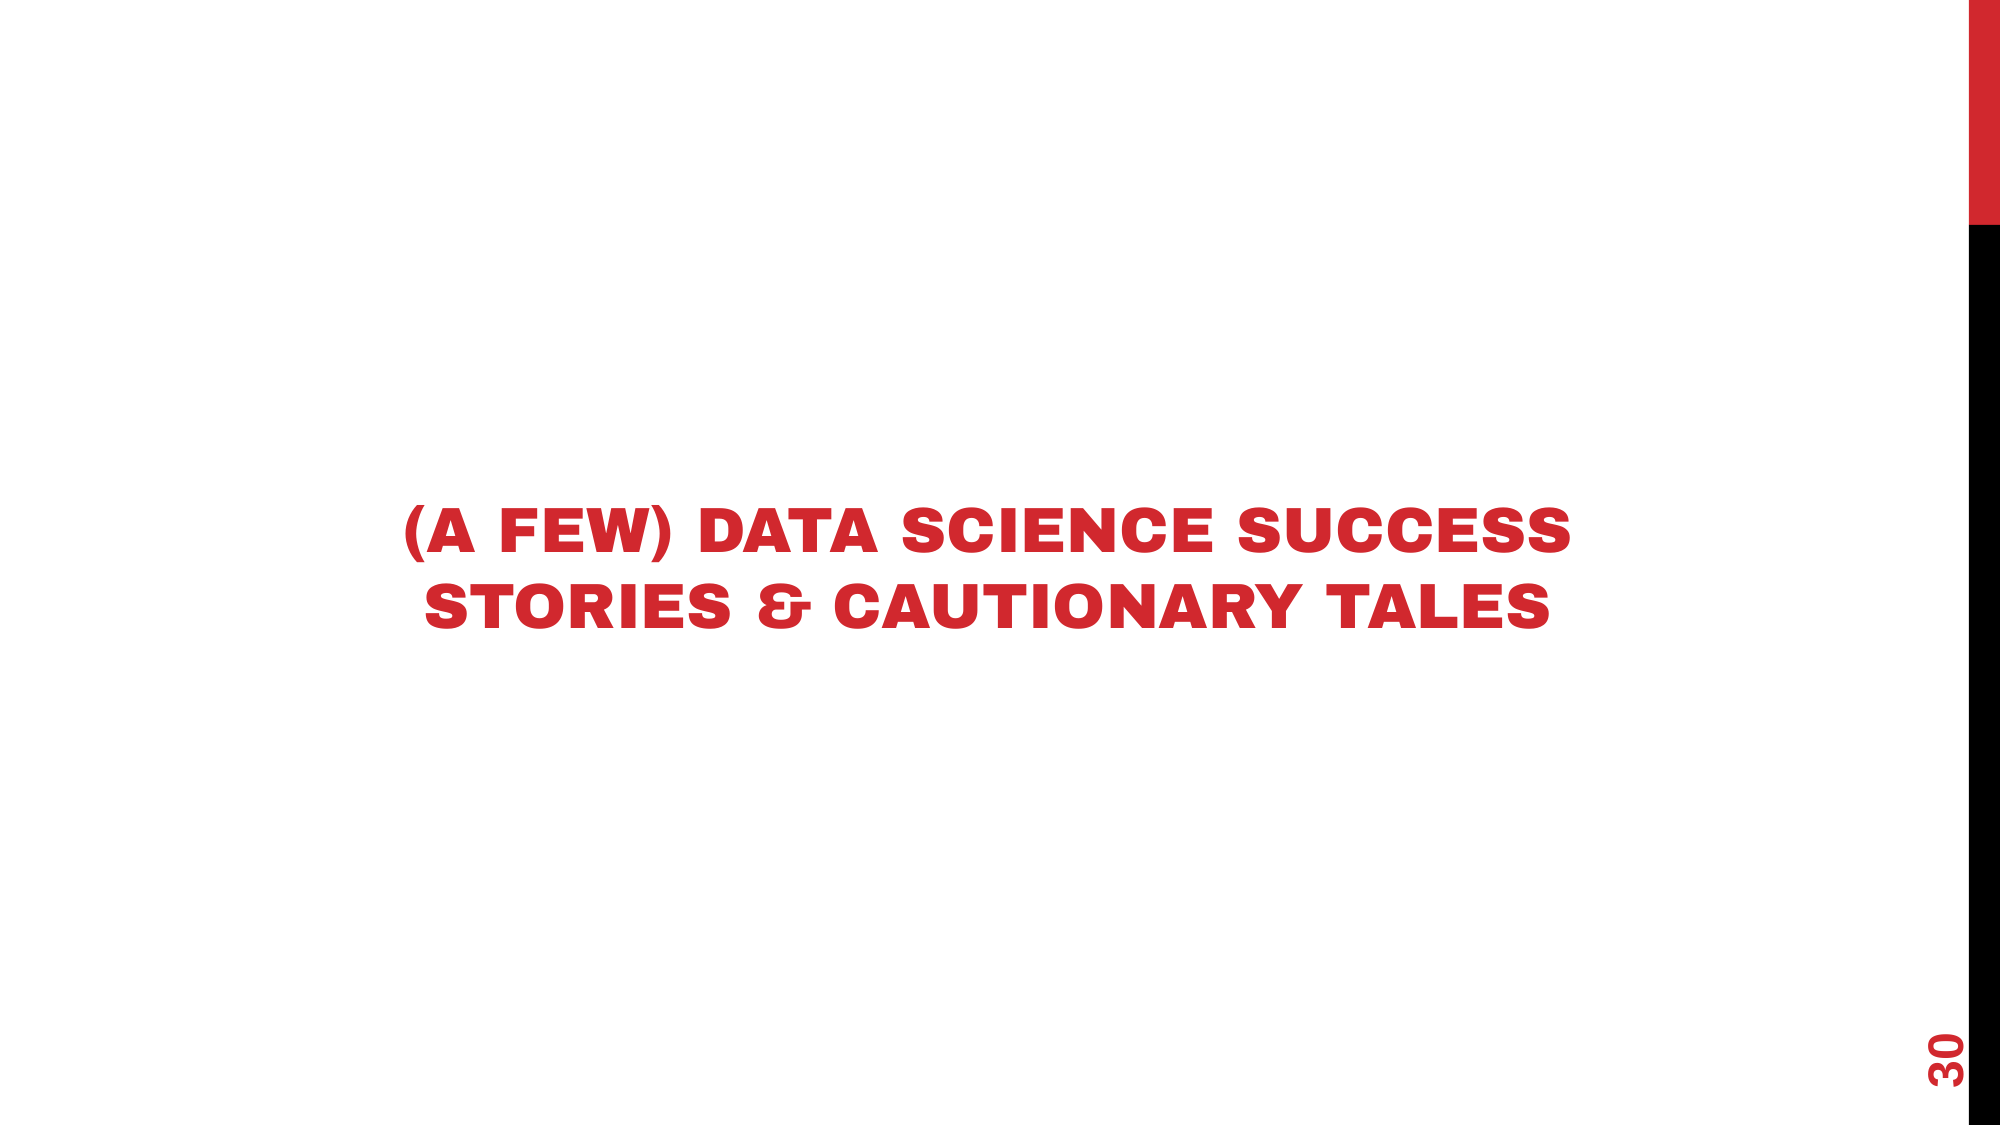

# (A FEW) DATA SCIENCE SUCCESS STORIES & CAUTIONARY TALES
30